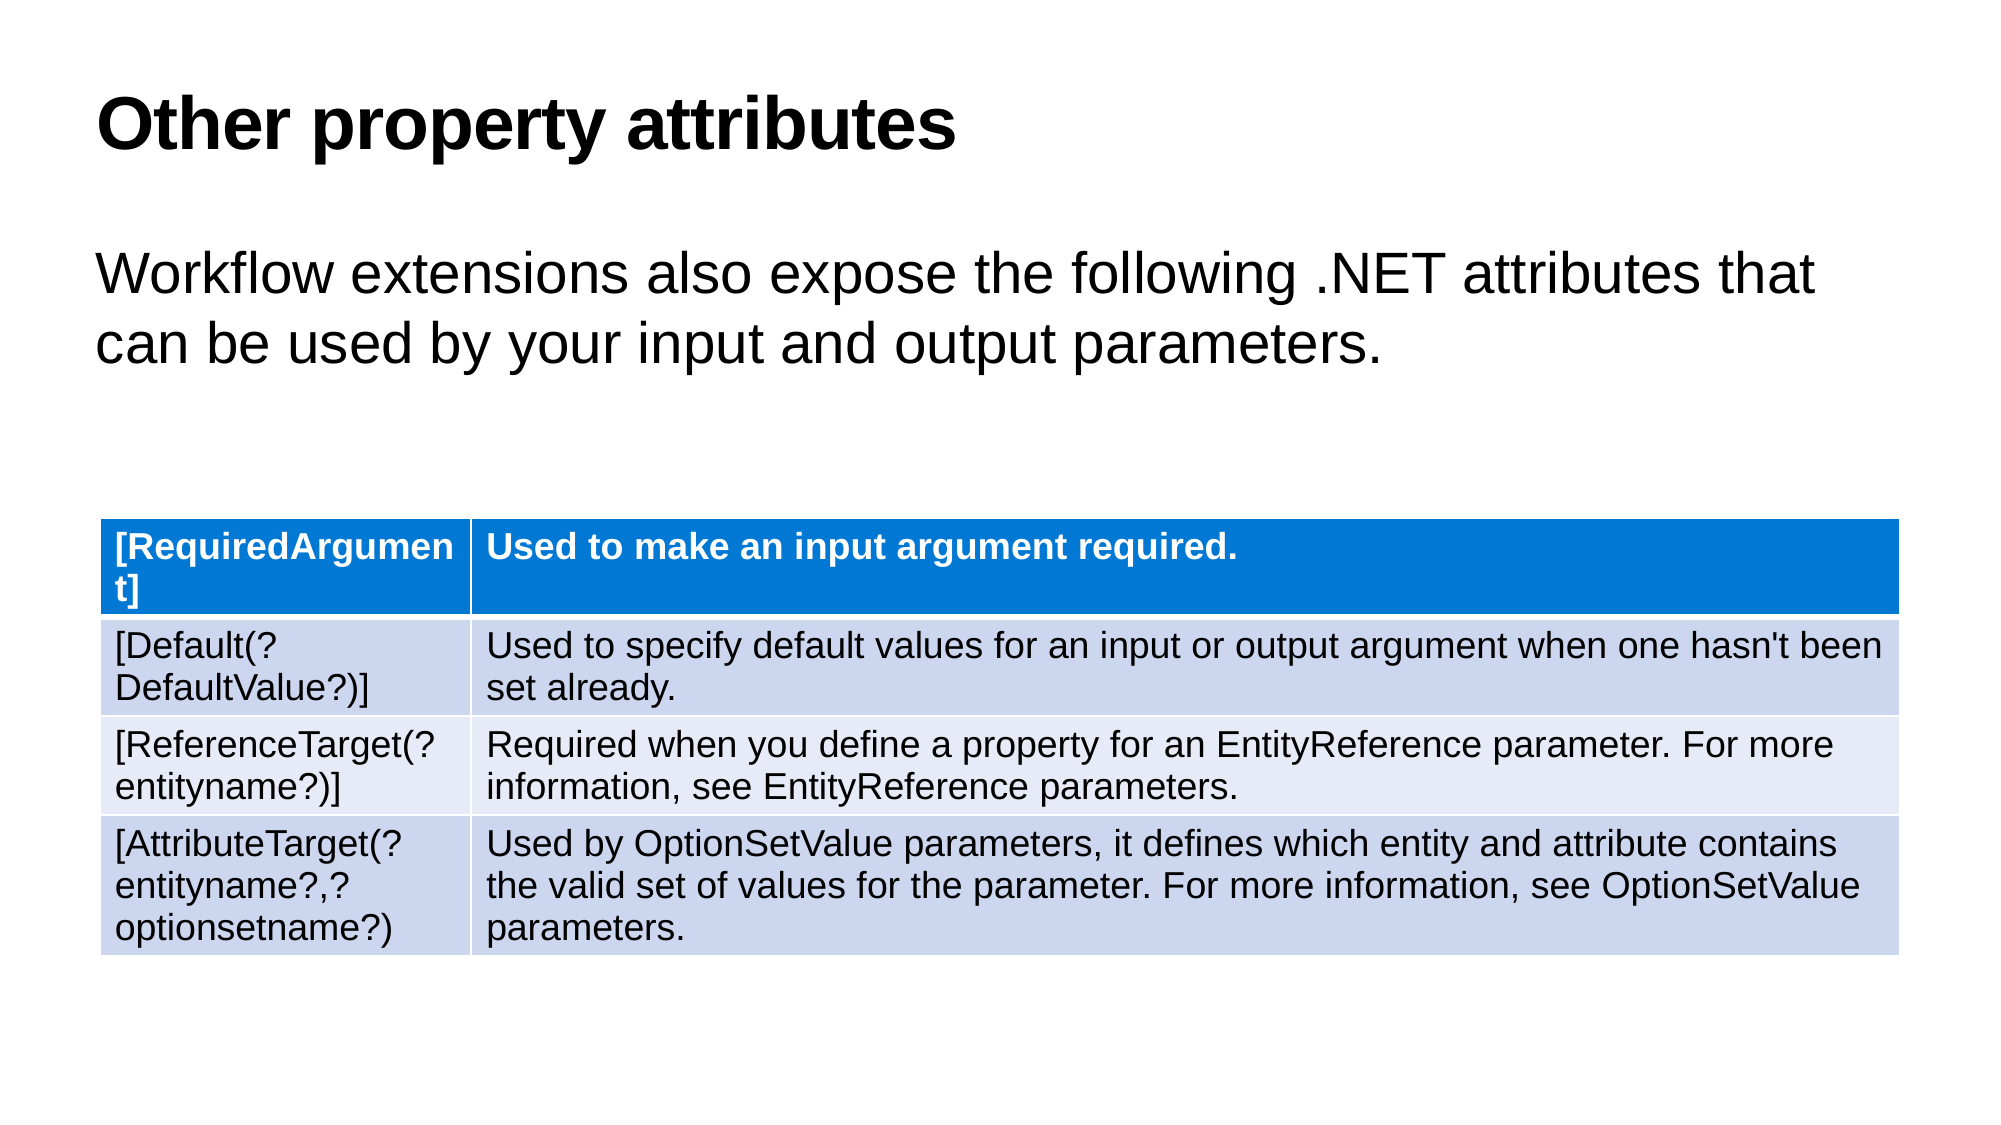

# Other property attributes
Workflow extensions also expose the following .NET attributes that can be used by your input and output parameters.
| [RequiredArgument] | Used to make an input argument required. |
| --- | --- |
| [Default(?DefaultValue?)] | Used to specify default values for an input or output argument when one hasn't been set already. |
| [ReferenceTarget(?entityname?)] | Required when you define a property for an EntityReference parameter. For more information, see EntityReference parameters. |
| [AttributeTarget(?entityname?,?optionsetname?) | Used by OptionSetValue parameters, it defines which entity and attribute contains the valid set of values for the parameter. For more information, see OptionSetValue parameters. |